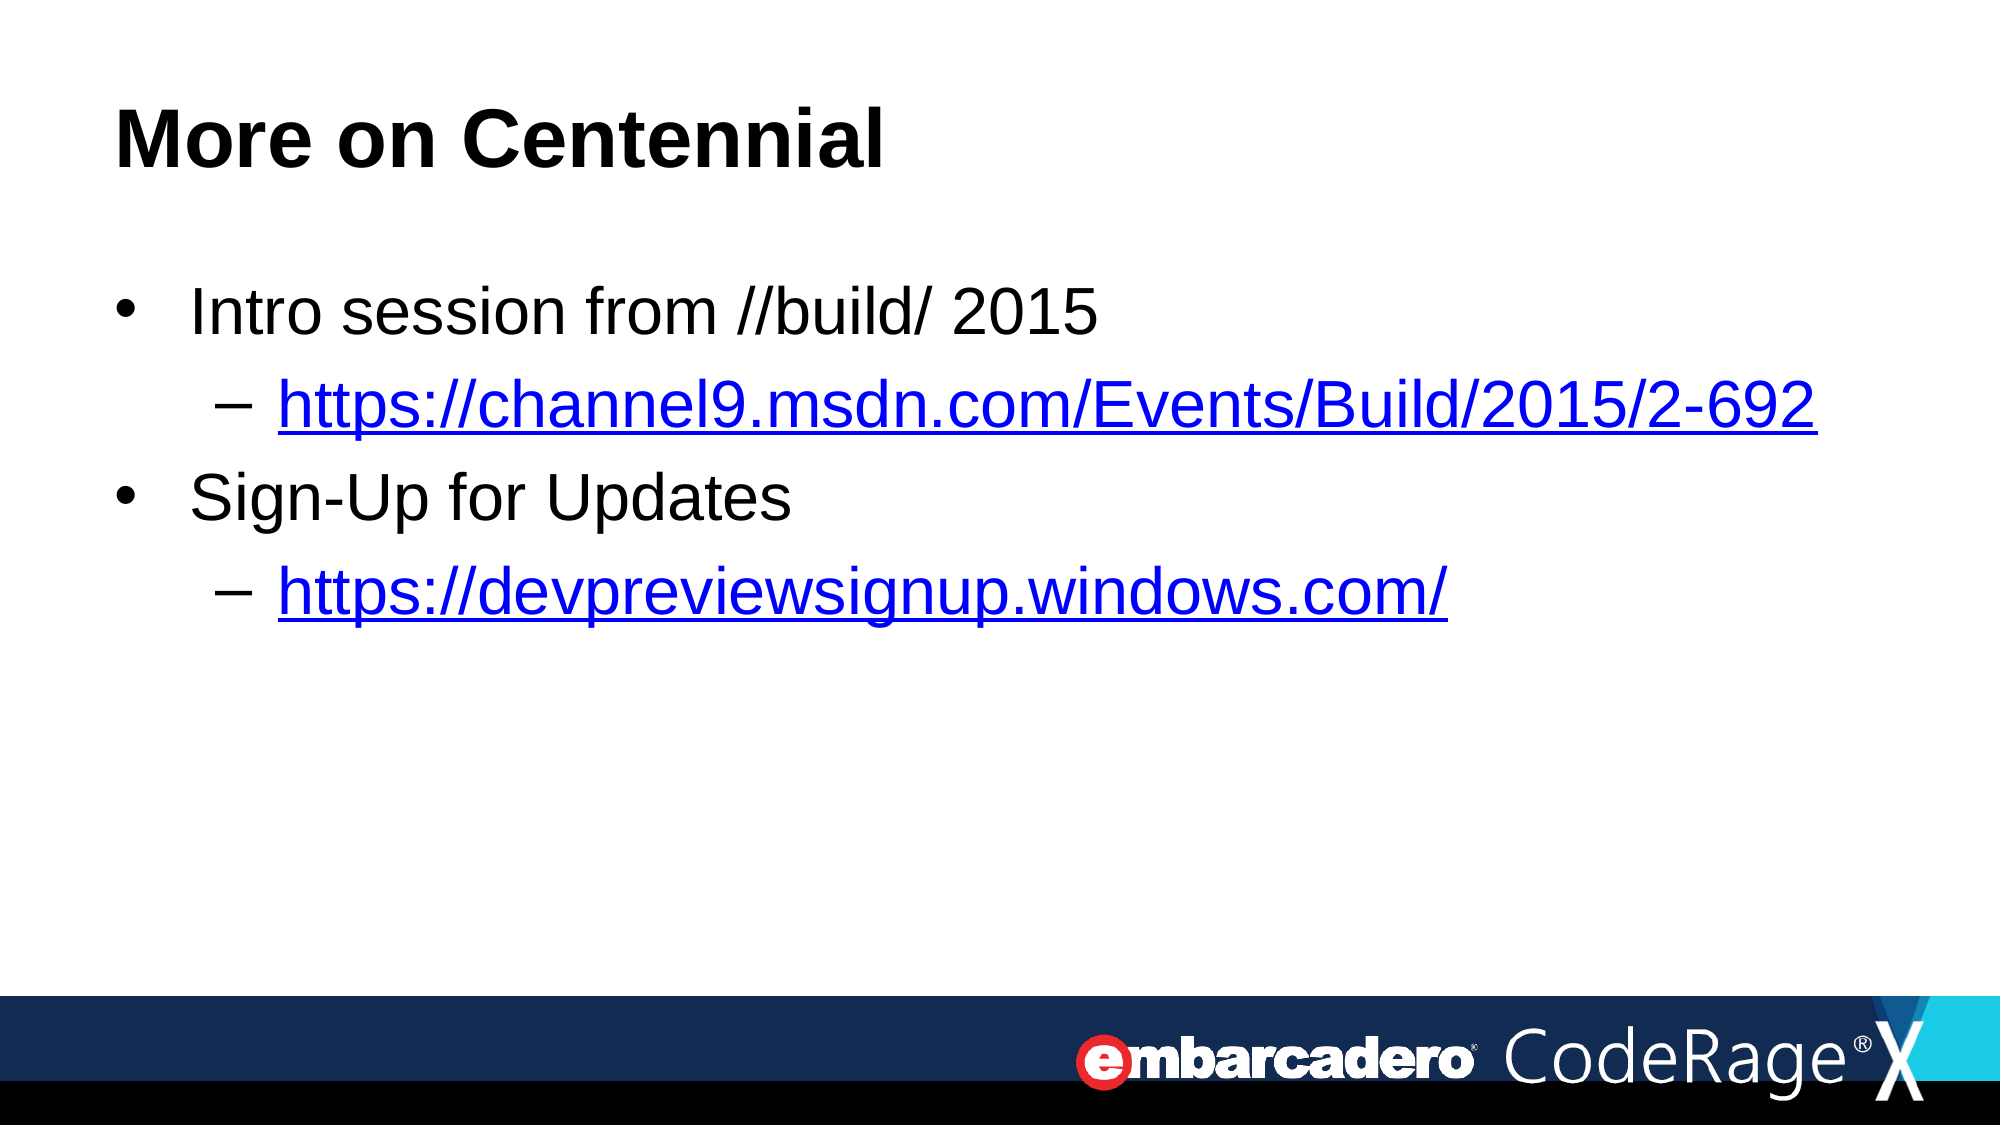

# More on Centennial
Intro session from //build/ 2015
https://channel9.msdn.com/Events/Build/2015/2-692
Sign-Up for Updates
https://devpreviewsignup.windows.com/